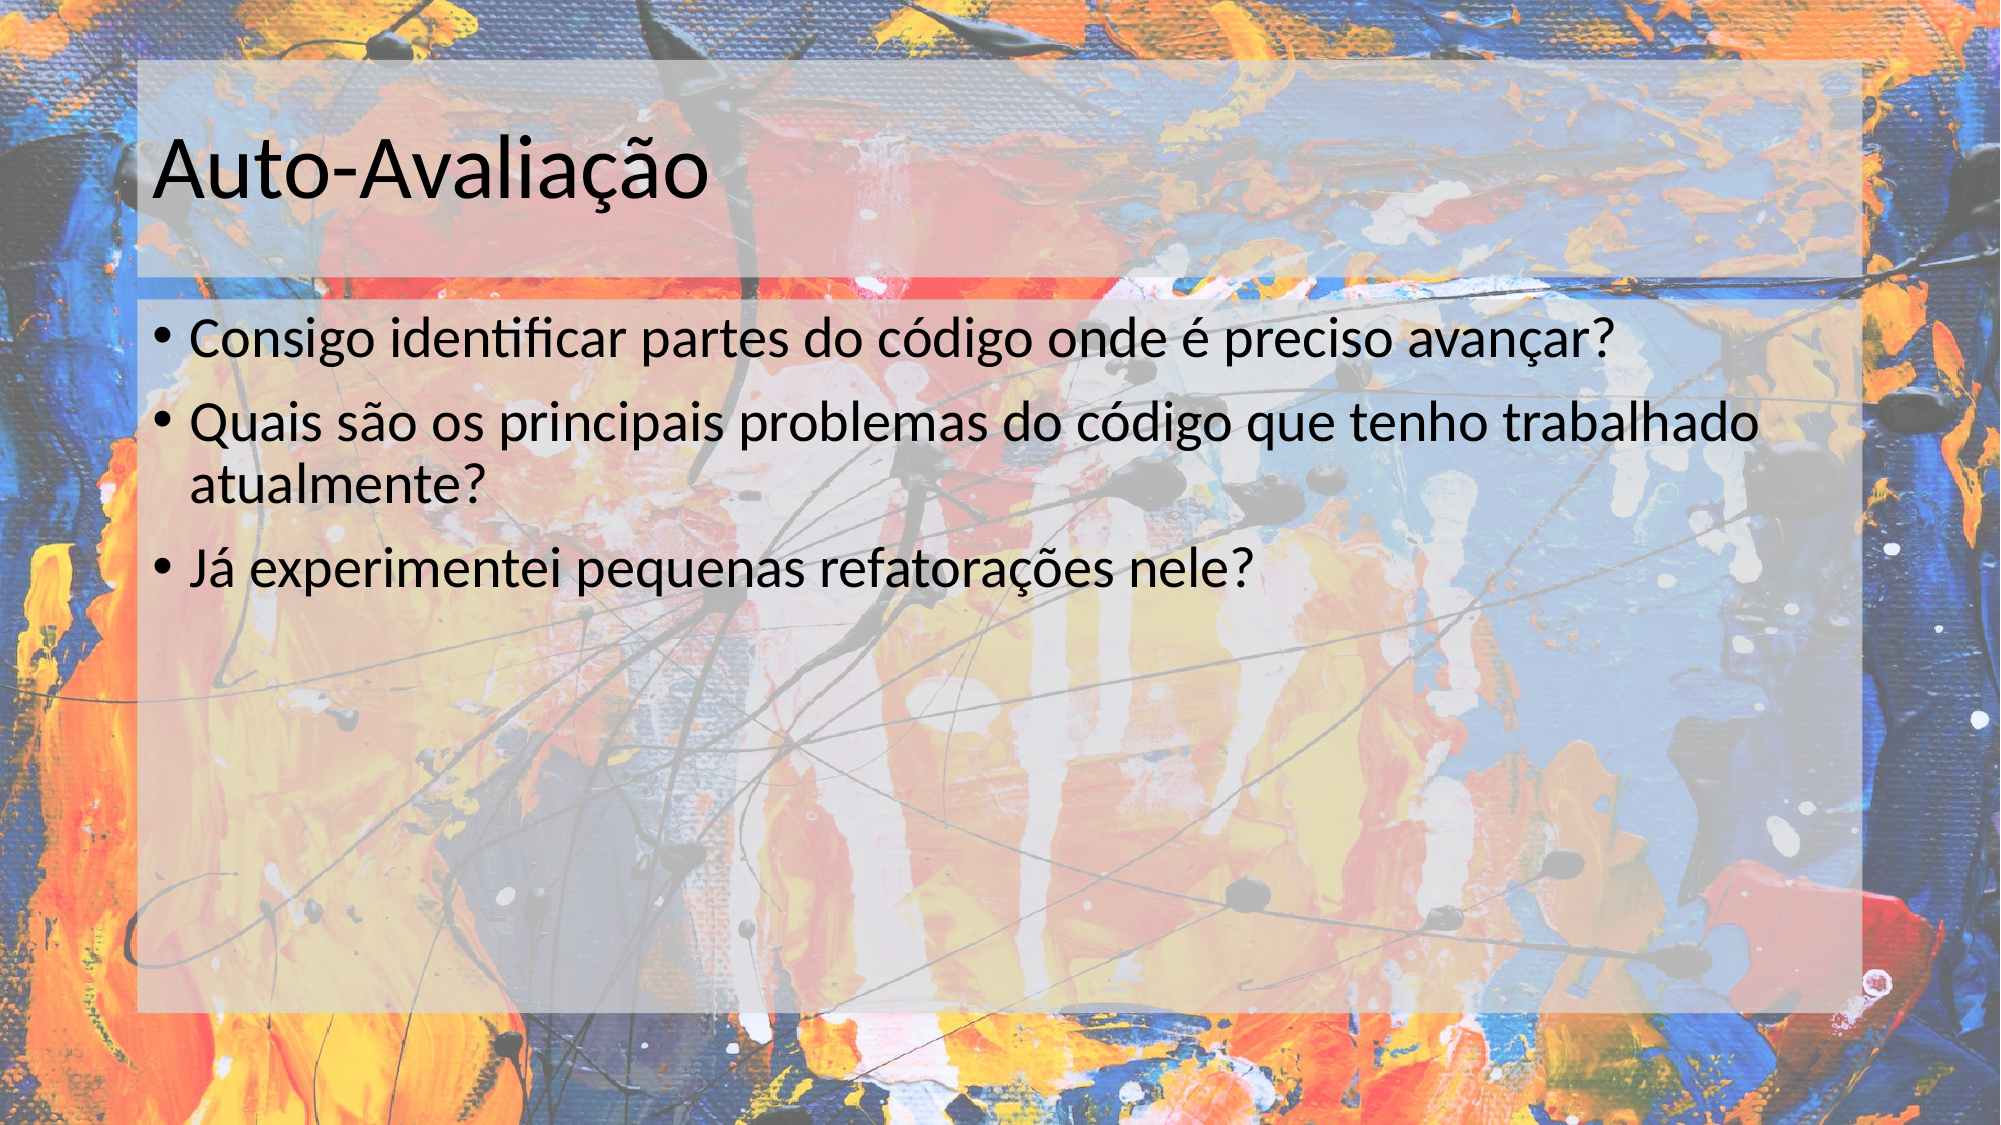

# Auto-Avaliação
Consigo identificar partes do código onde é preciso avançar?
Quais são os principais problemas do código que tenho trabalhado atualmente?
Já experimentei pequenas refatorações nele?